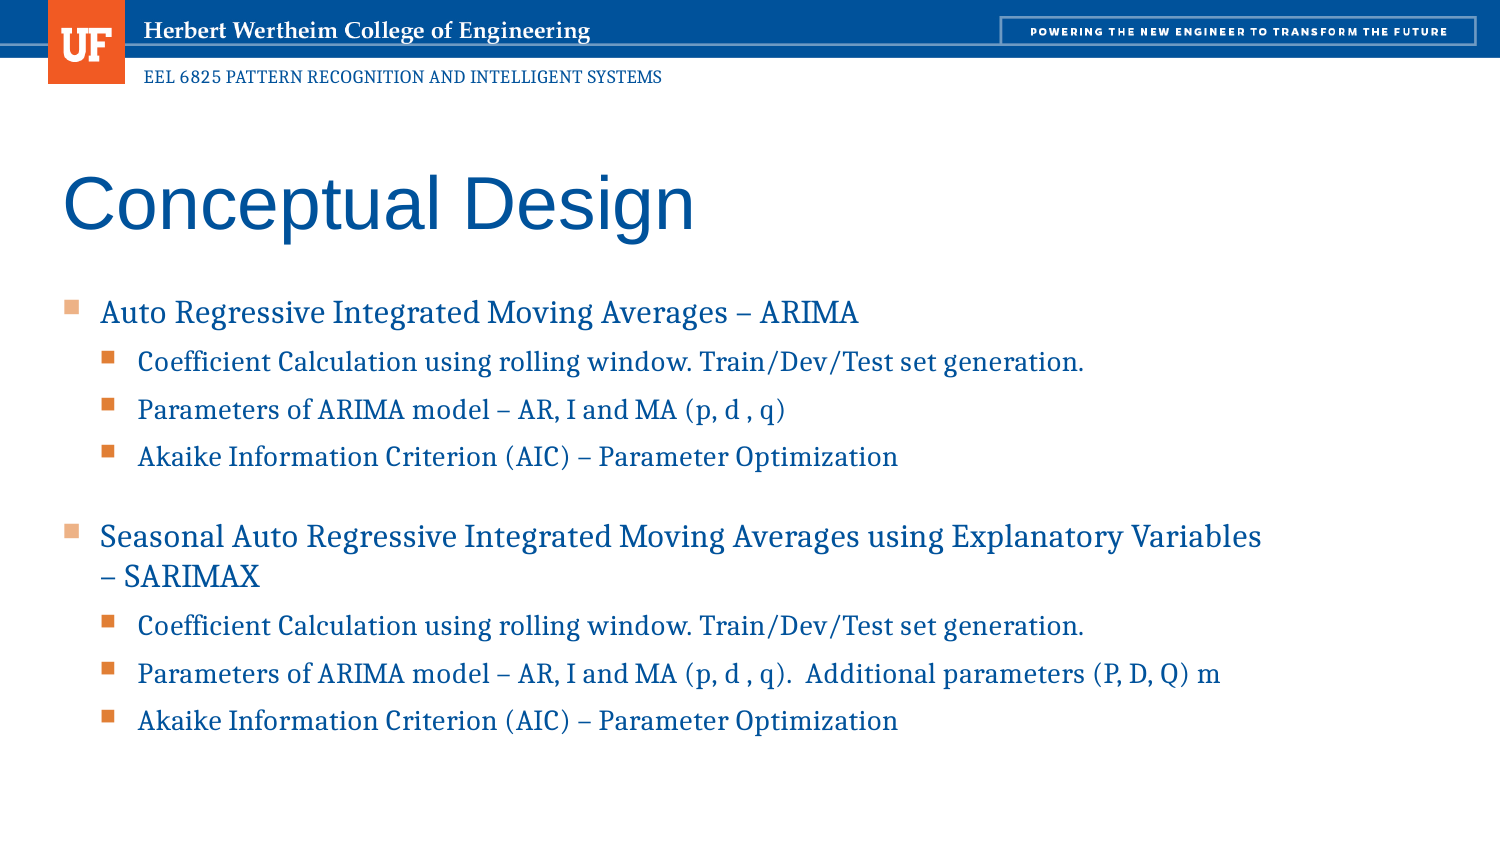

# Conceptual Design
Auto Regressive Integrated Moving Averages – ARIMA
Coefficient Calculation using rolling window. Train/Dev/Test set generation.
Parameters of ARIMA model – AR, I and MA (p, d , q)
Akaike Information Criterion (AIC) – Parameter Optimization
Seasonal Auto Regressive Integrated Moving Averages using Explanatory Variables – SARIMAX
Coefficient Calculation using rolling window. Train/Dev/Test set generation.
Parameters of ARIMA model – AR, I and MA (p, d , q).  Additional parameters (P, D, Q) m
Akaike Information Criterion (AIC) – Parameter Optimization